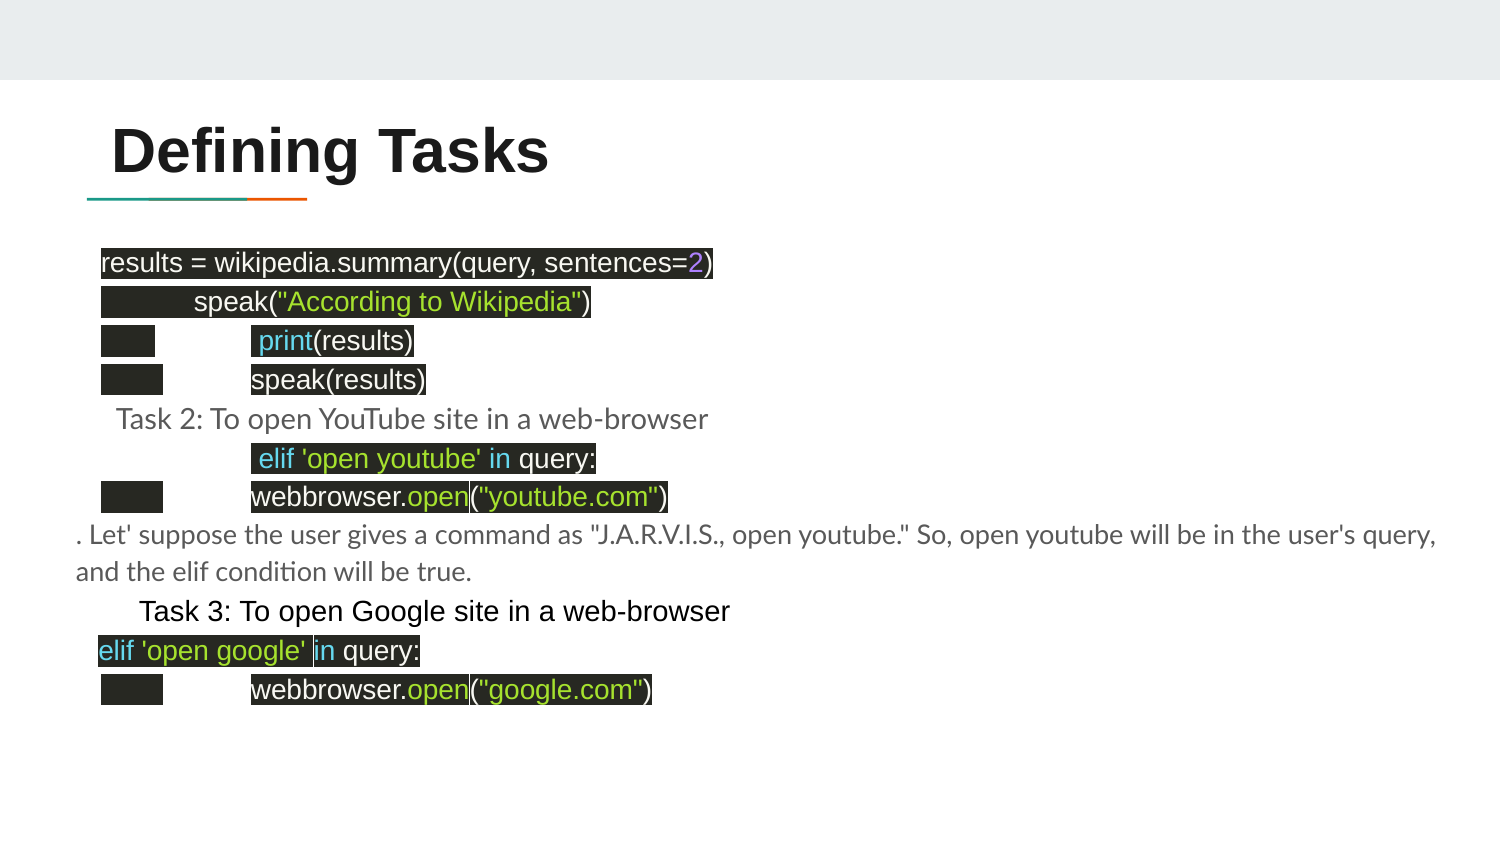

# Defining Tasks
results = wikipedia.summary(query, sentences=2)
            speak("According to Wikipedia")
       	 print(results)
        	speak(results)
  Task 2: To open YouTube site in a web-browser
	 elif 'open youtube' in query:
        	webbrowser.open("youtube.com")
. Let' suppose the user gives a command as "J.A.R.V.I.S., open youtube." So, open youtube will be in the user's query, and the elif condition will be true.
         Task 3: To open Google site in a web-browser
   elif 'open google' in query:
        	webbrowser.open("google.com")